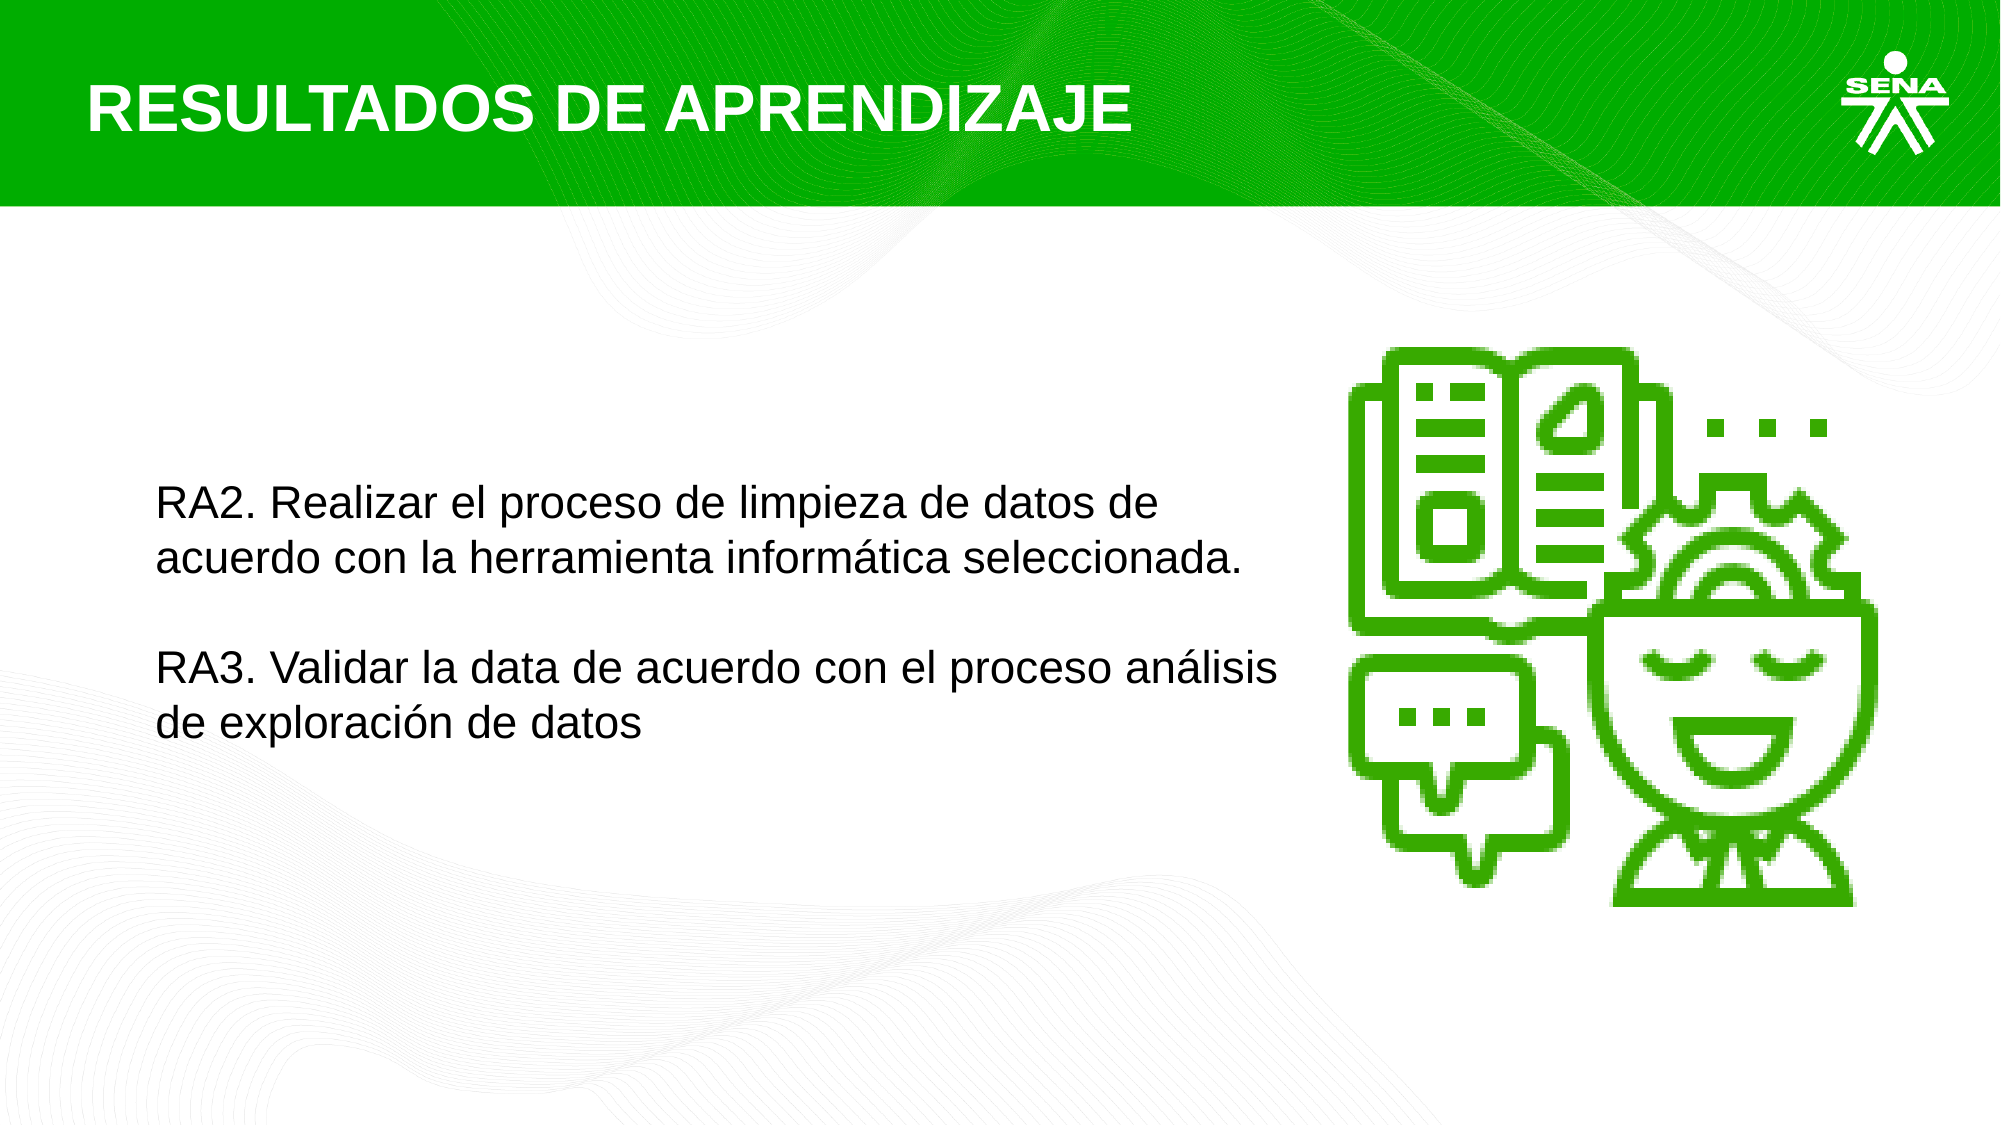

RESULTADOS DE APRENDIZAJE

RA2. Realizar el proceso de limpieza de datos de acuerdo con la herramienta informática seleccionada.

RA3. Validar la data de acuerdo con el proceso análisis de exploración de datos